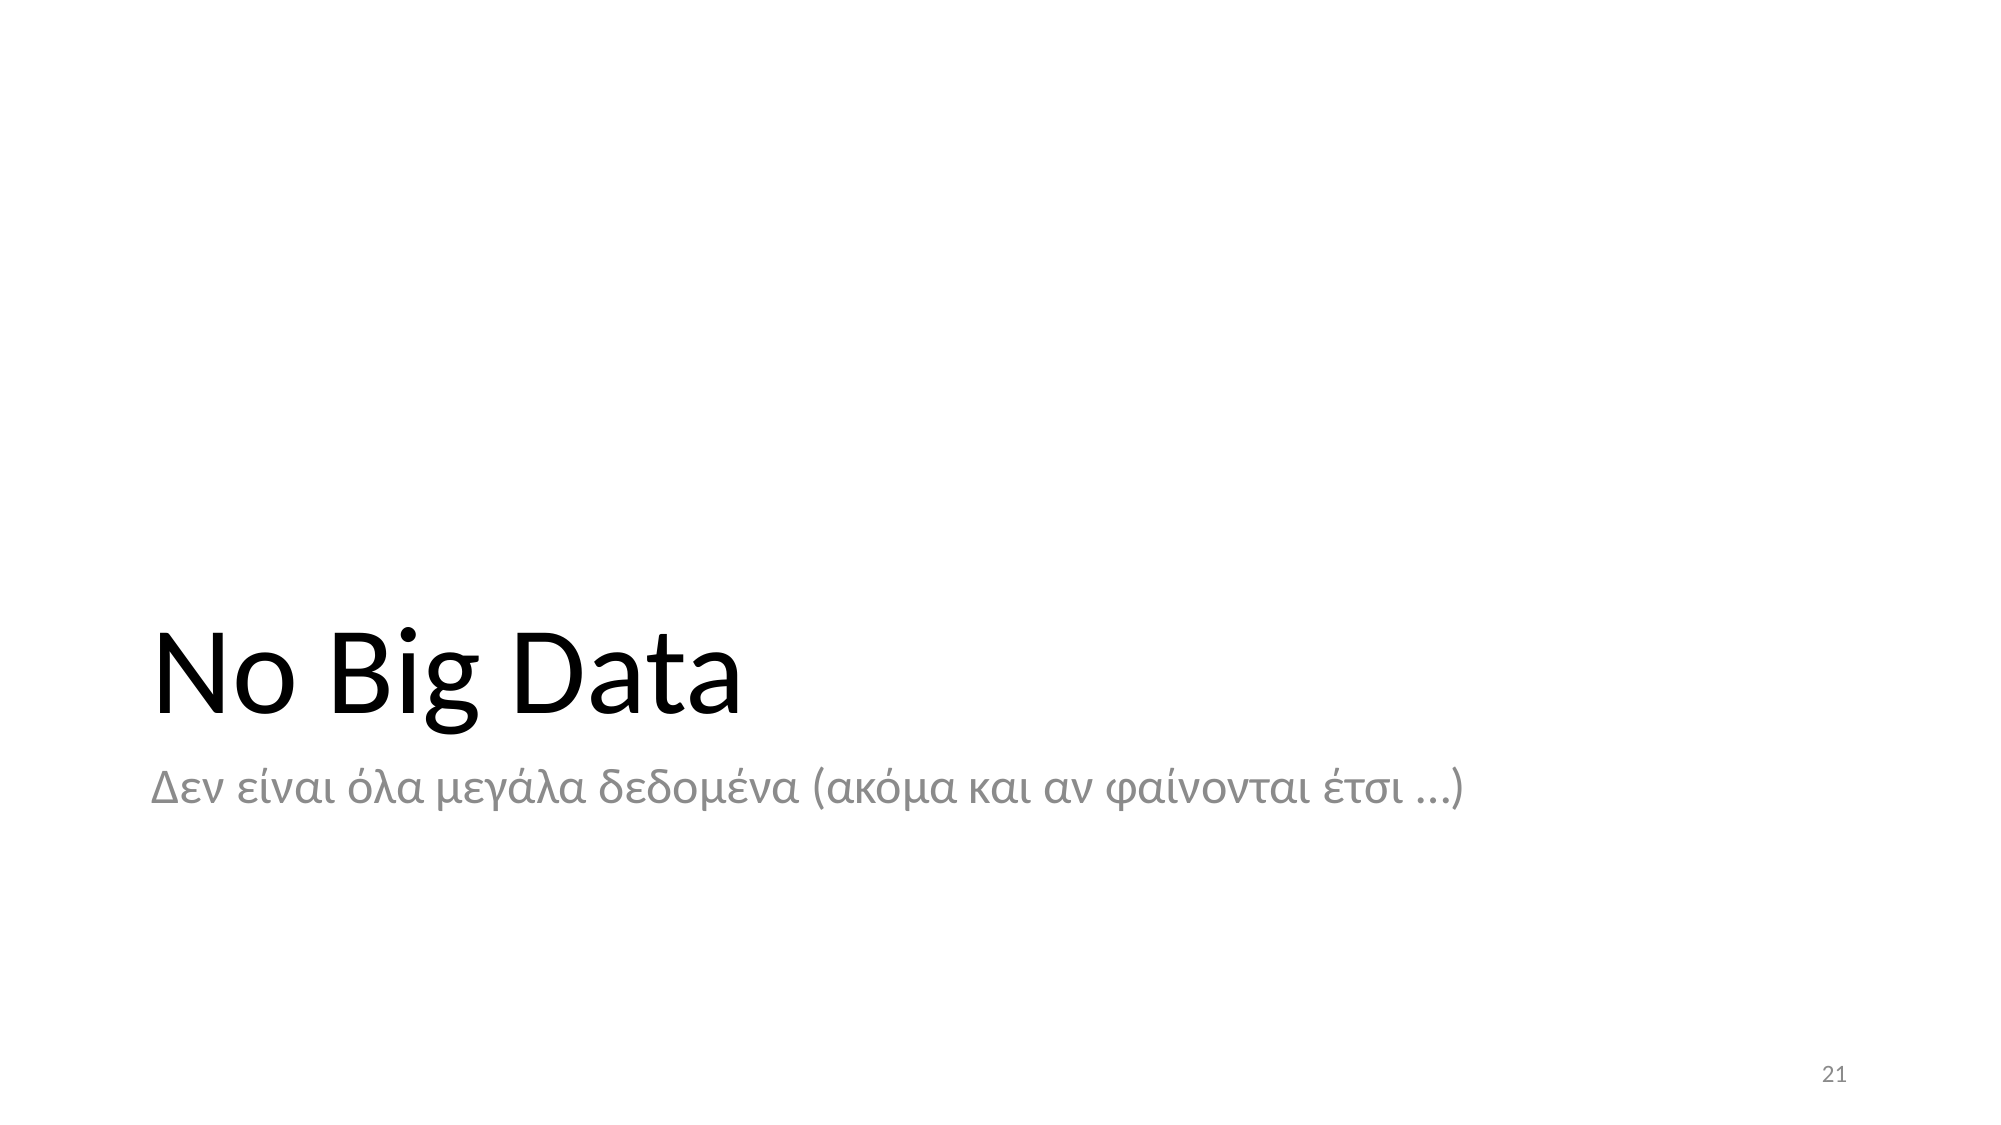

# No Big Data
Δεν είναι όλα μεγάλα δεδομένα (ακόμα και αν φαίνονται έτσι …)
21